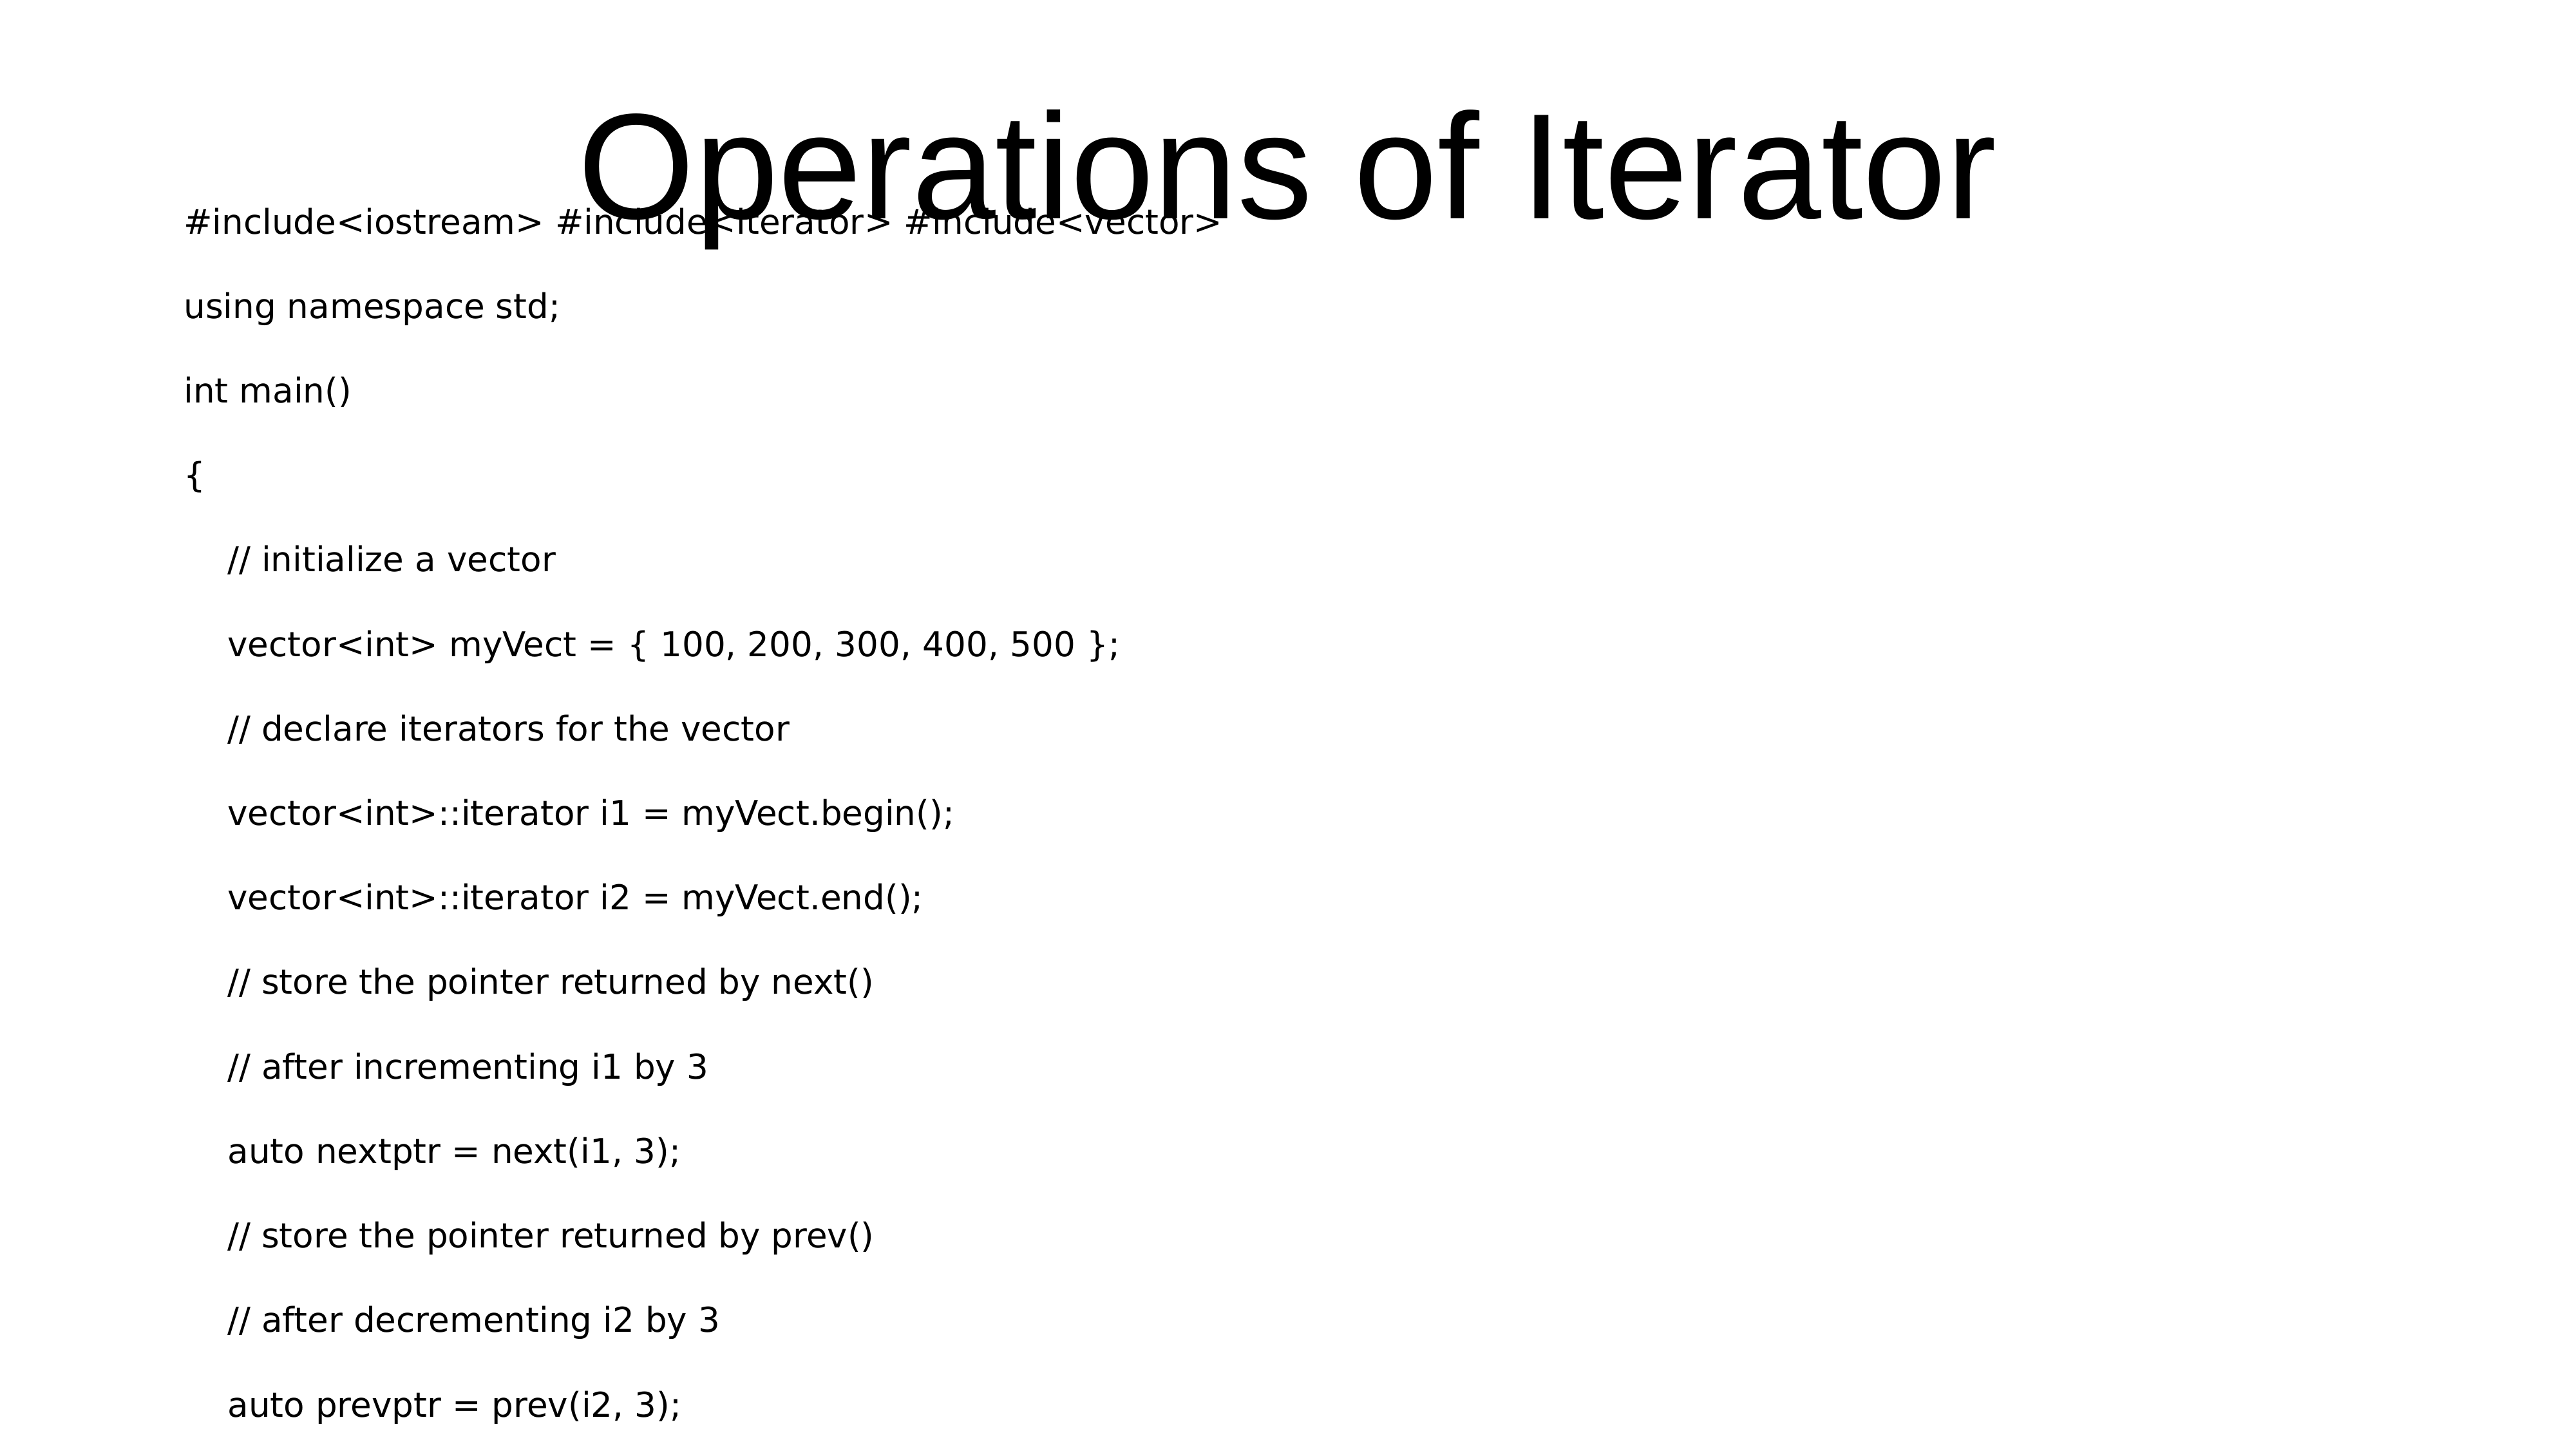

# Operations of Iterator

#include<iostream> #include<iterator> #include<vector>
using namespace std;
int main()
{
    // initialize a vector
    vector<int> myVect = { 100, 200, 300, 400, 500 };
    // declare iterators for the vector
    vector<int>::iterator i1 = myVect.begin();
    vector<int>::iterator i2 = myVect.end();
    // store the pointer returned by next()
    // after incrementing i1 by 3
    auto nextptr = next(i1, 3);
    // store the pointer returned by prev()
    // after decrementing i2 by 3
    auto prevptr = prev(i2, 3);
    // Displaying iterator position